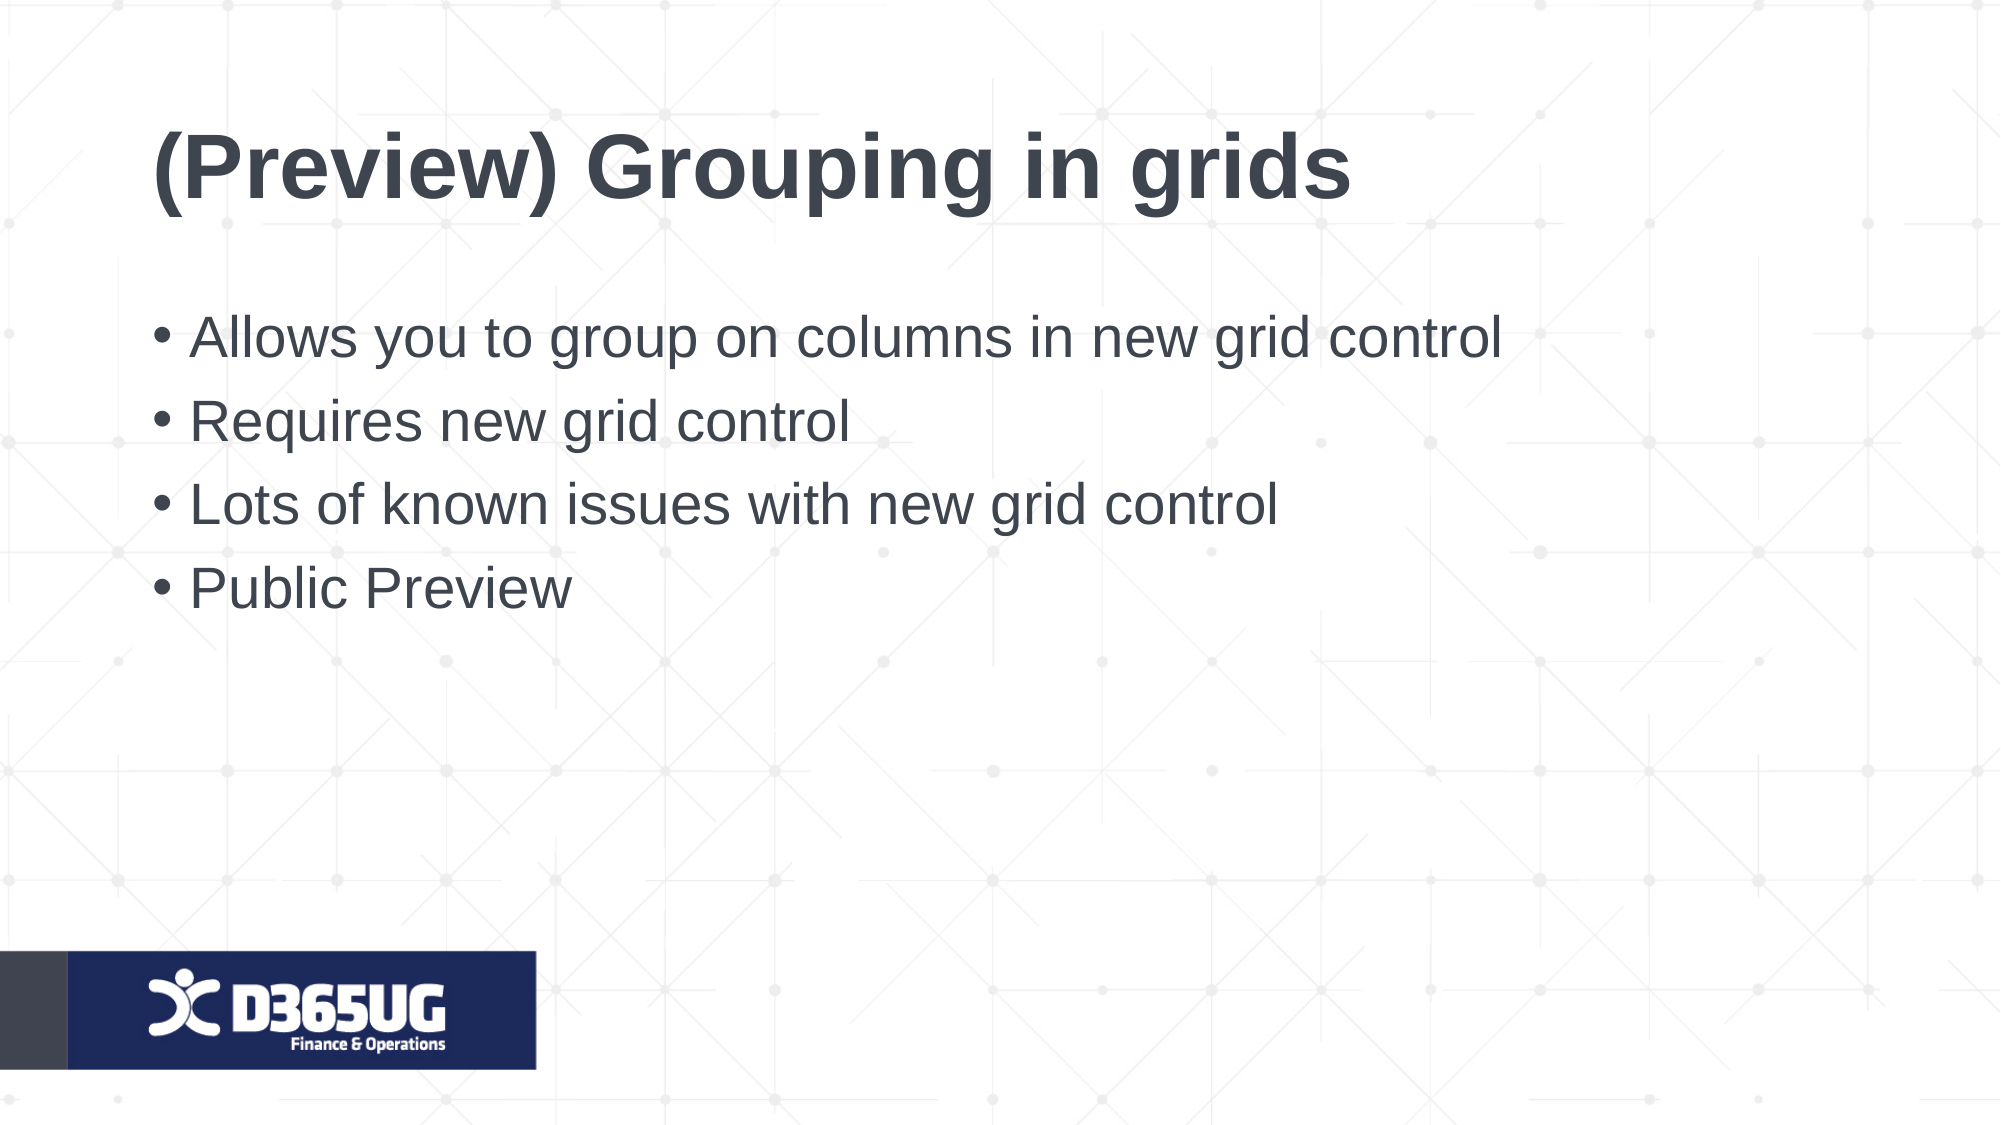

# (Preview) Grouping in grids
Allows you to group on columns in new grid control
Requires new grid control
Lots of known issues with new grid control
Public Preview